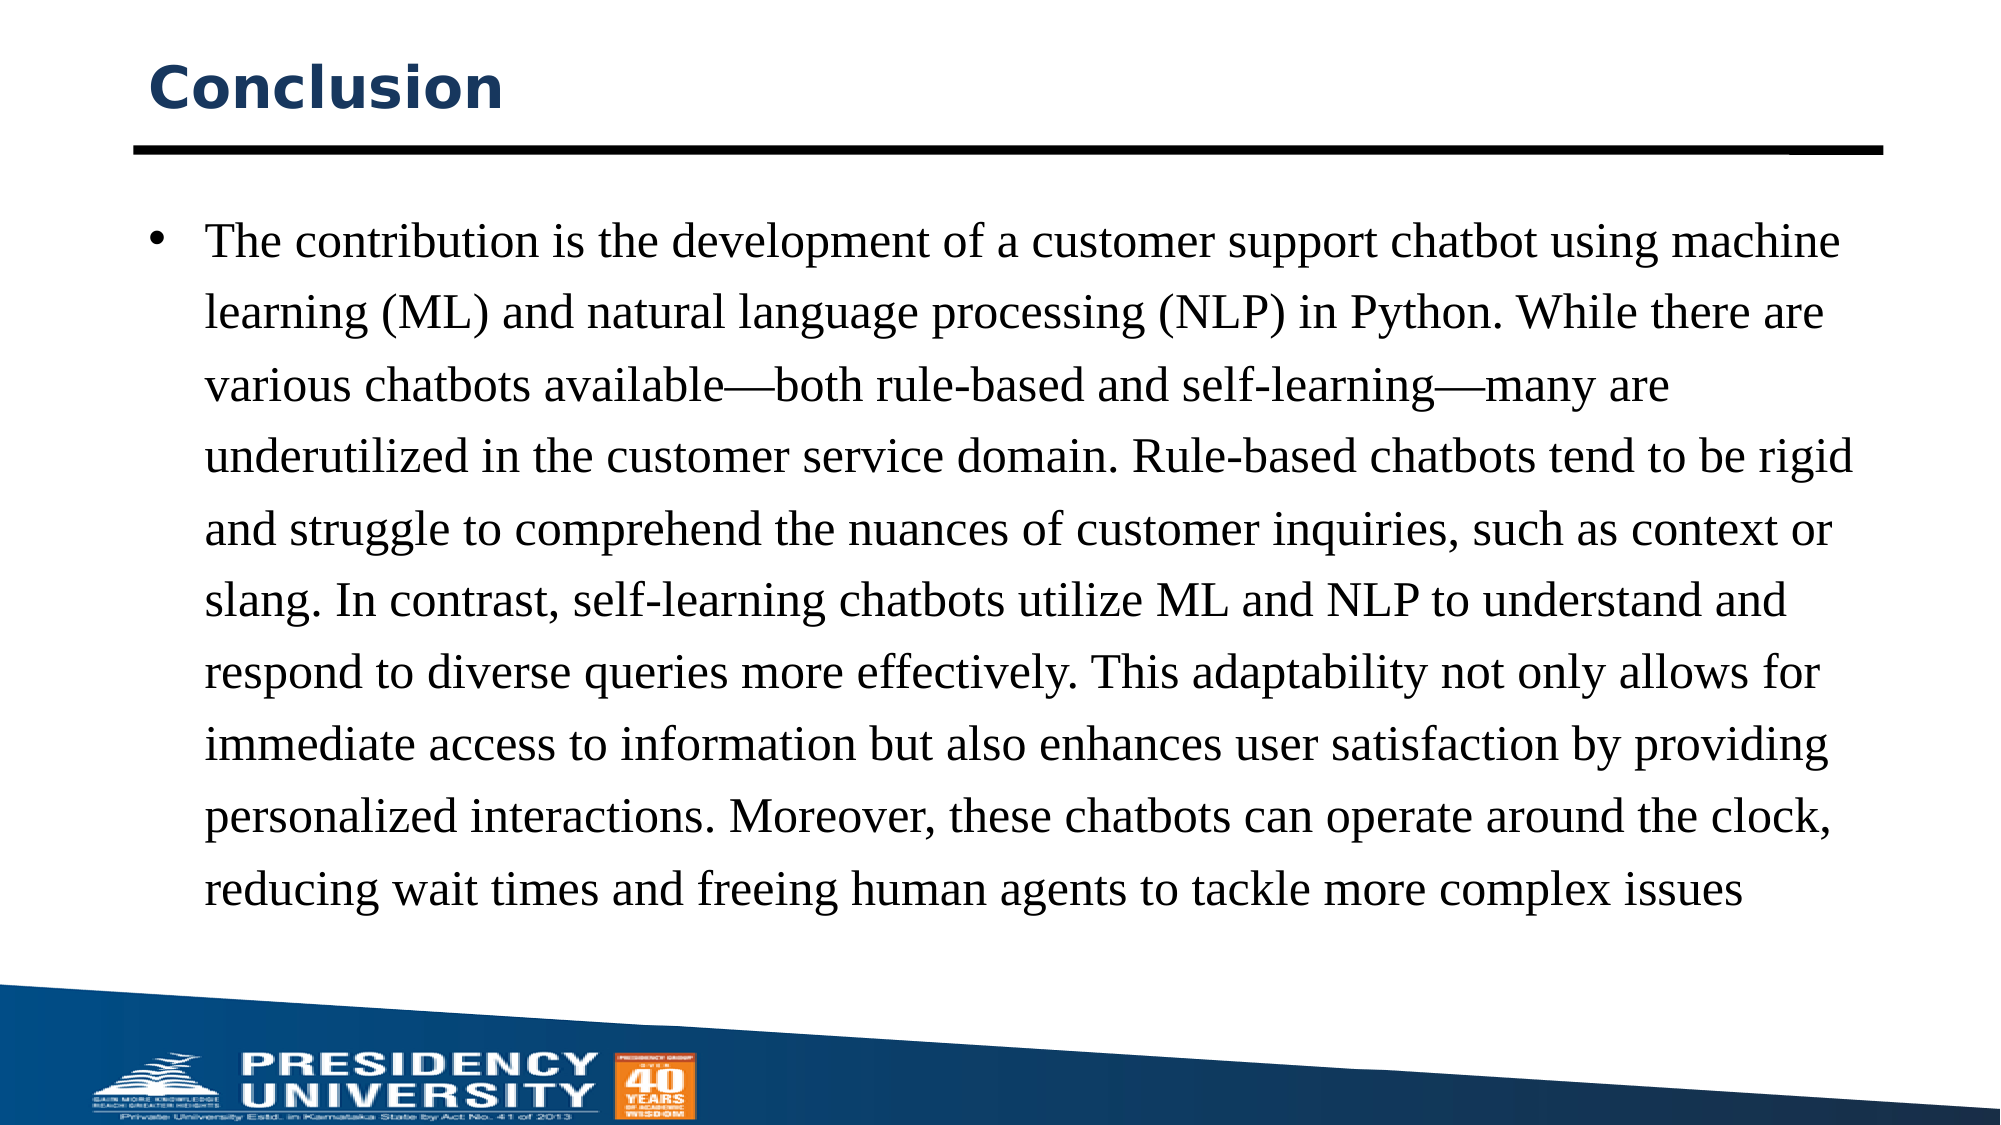

# Conclusion
The contribution is the development of a customer support chatbot using machine learning (ML) and natural language processing (NLP) in Python. While there are various chatbots available—both rule-based and self-learning—many are underutilized in the customer service domain. Rule-based chatbots tend to be rigid and struggle to comprehend the nuances of customer inquiries, such as context or slang. In contrast, self-learning chatbots utilize ML and NLP to understand and respond to diverse queries more effectively. This adaptability not only allows for immediate access to information but also enhances user satisfaction by providing personalized interactions. Moreover, these chatbots can operate around the clock, reducing wait times and freeing human agents to tackle more complex issues